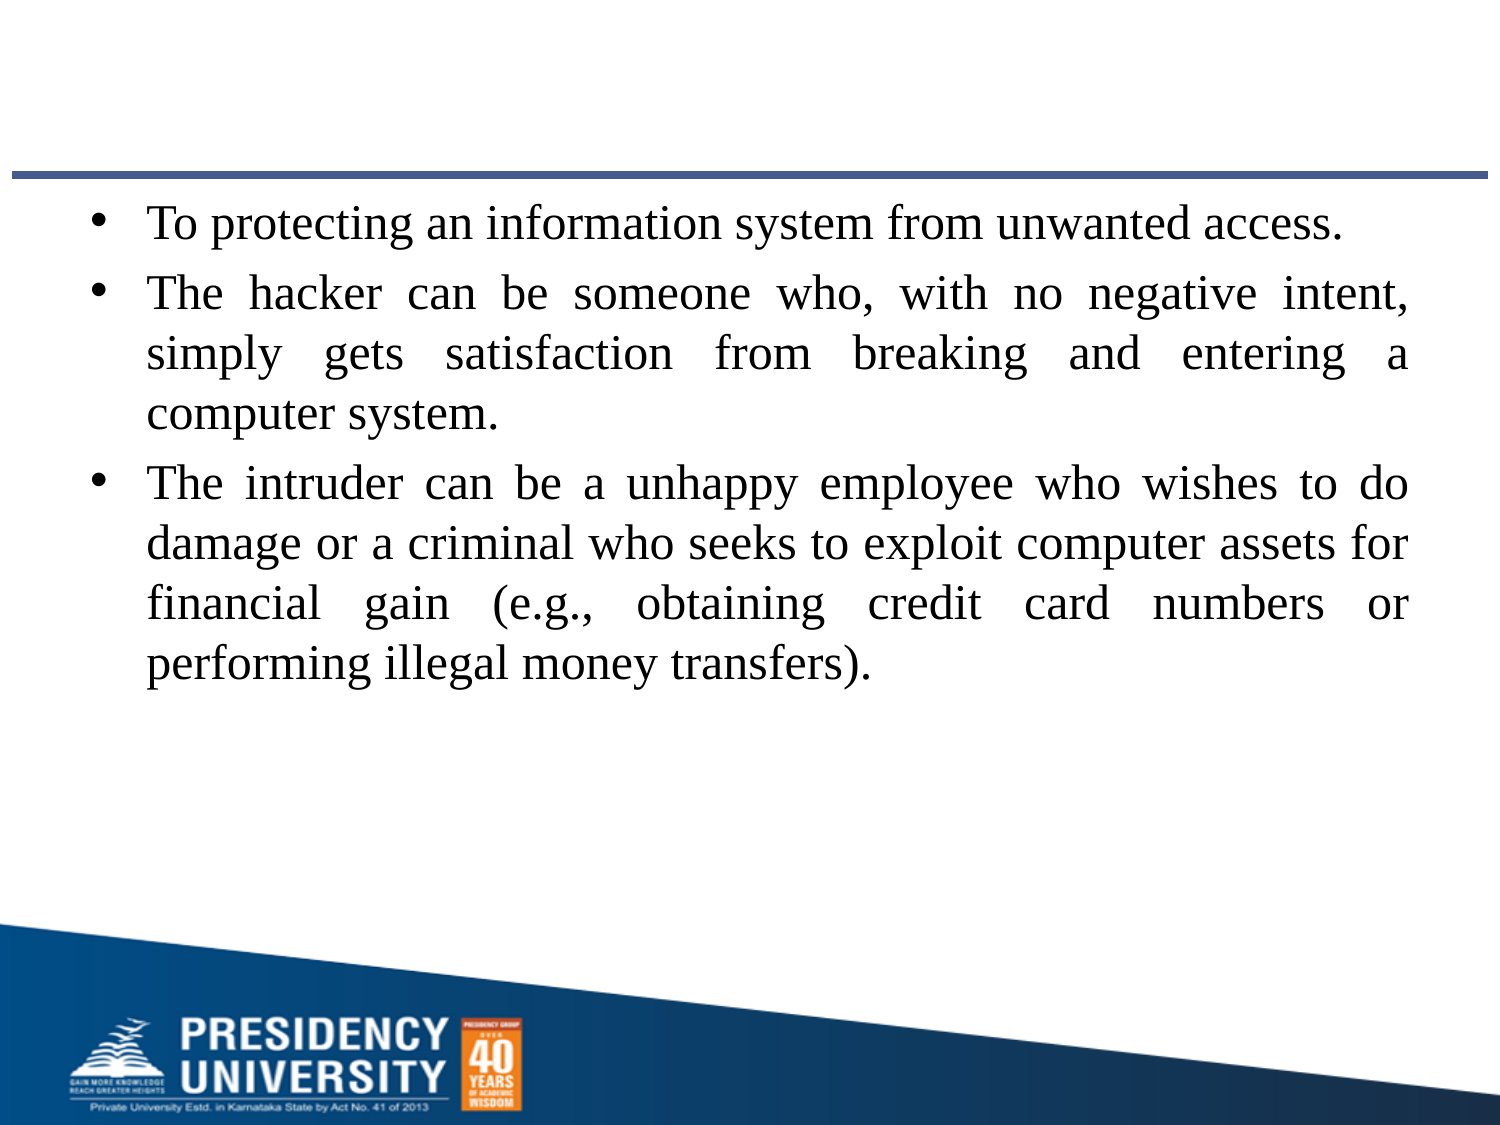

#
To protecting an information system from unwanted access.
The hacker can be someone who, with no negative intent, simply gets satisfaction from breaking and entering a computer system.
The intruder can be a unhappy employee who wishes to do damage or a criminal who seeks to exploit computer assets for financial gain (e.g., obtaining credit card numbers or performing illegal money transfers).

18